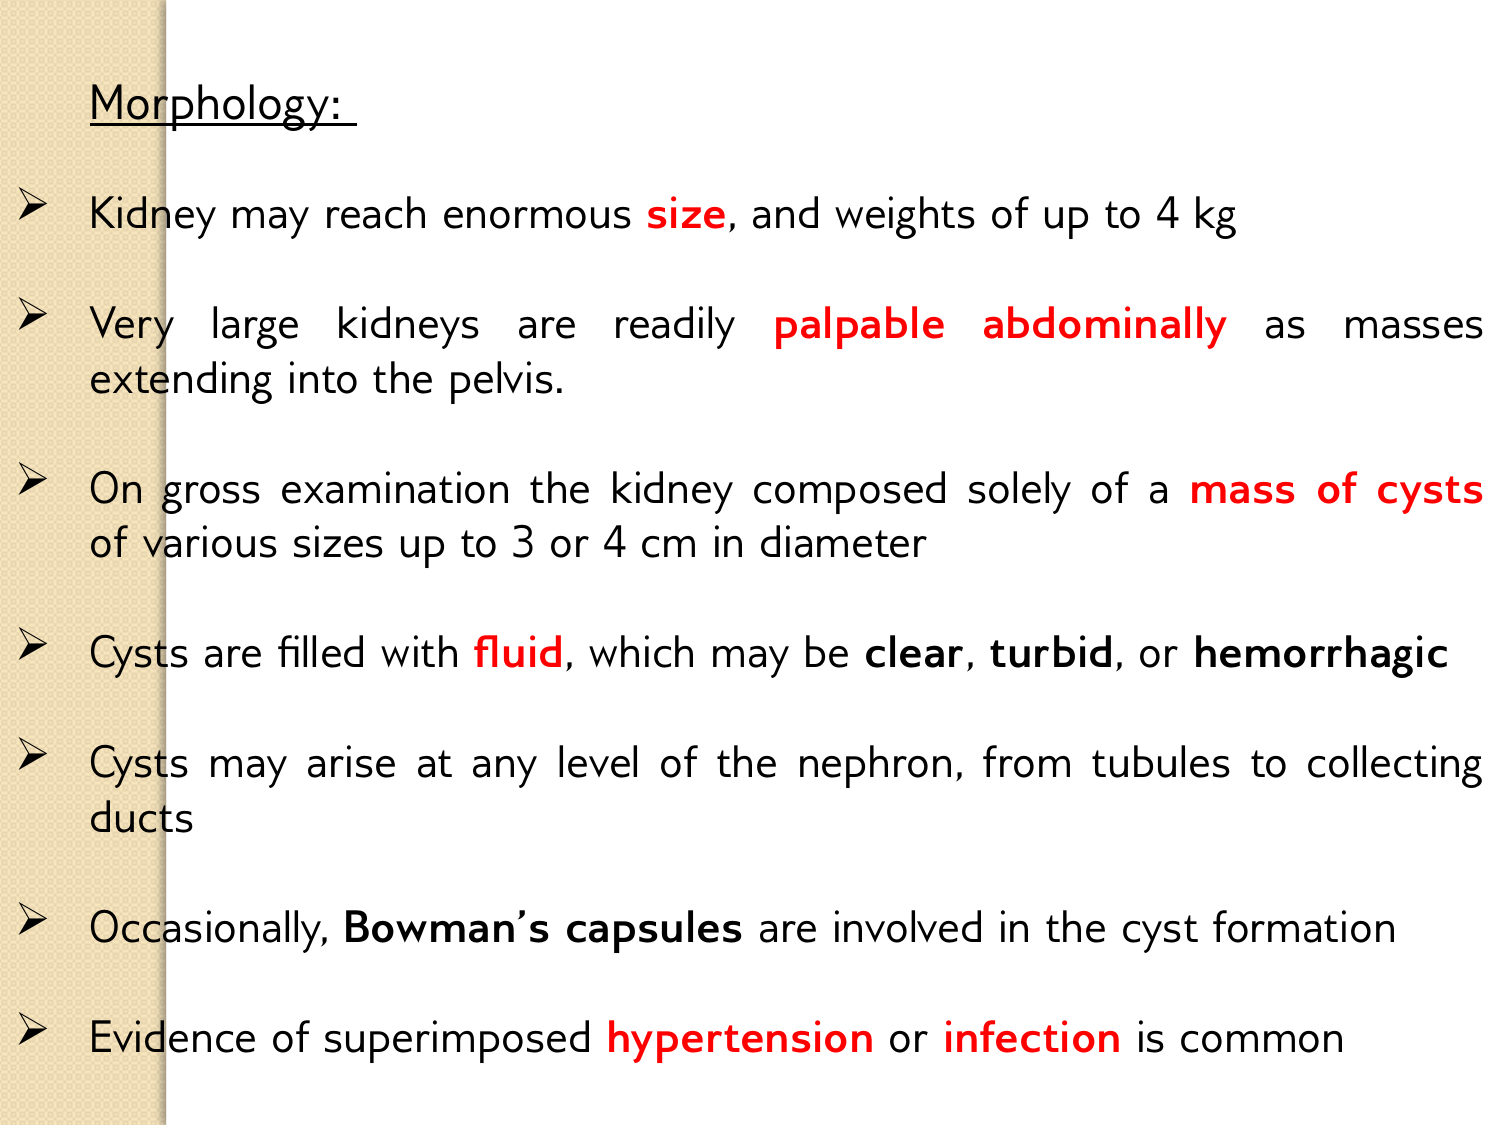

Morphology:
Kidney may reach enormous size, and weights of up to 4 kg

Very large kidneys are readily palpable abdominally as masses extending into the pelvis.

On gross examination the kidney composed solely of a mass of cysts of various sizes up to 3 or 4 cm in diameter

Cysts are filled with fluid, which may be clear, turbid, or hemorrhagic

Cysts may arise at any level of the nephron, from tubules to collecting ducts

Occasionally, Bowman’s capsules are involved in the cyst formation

Evidence of superimposed hypertension or infection is common